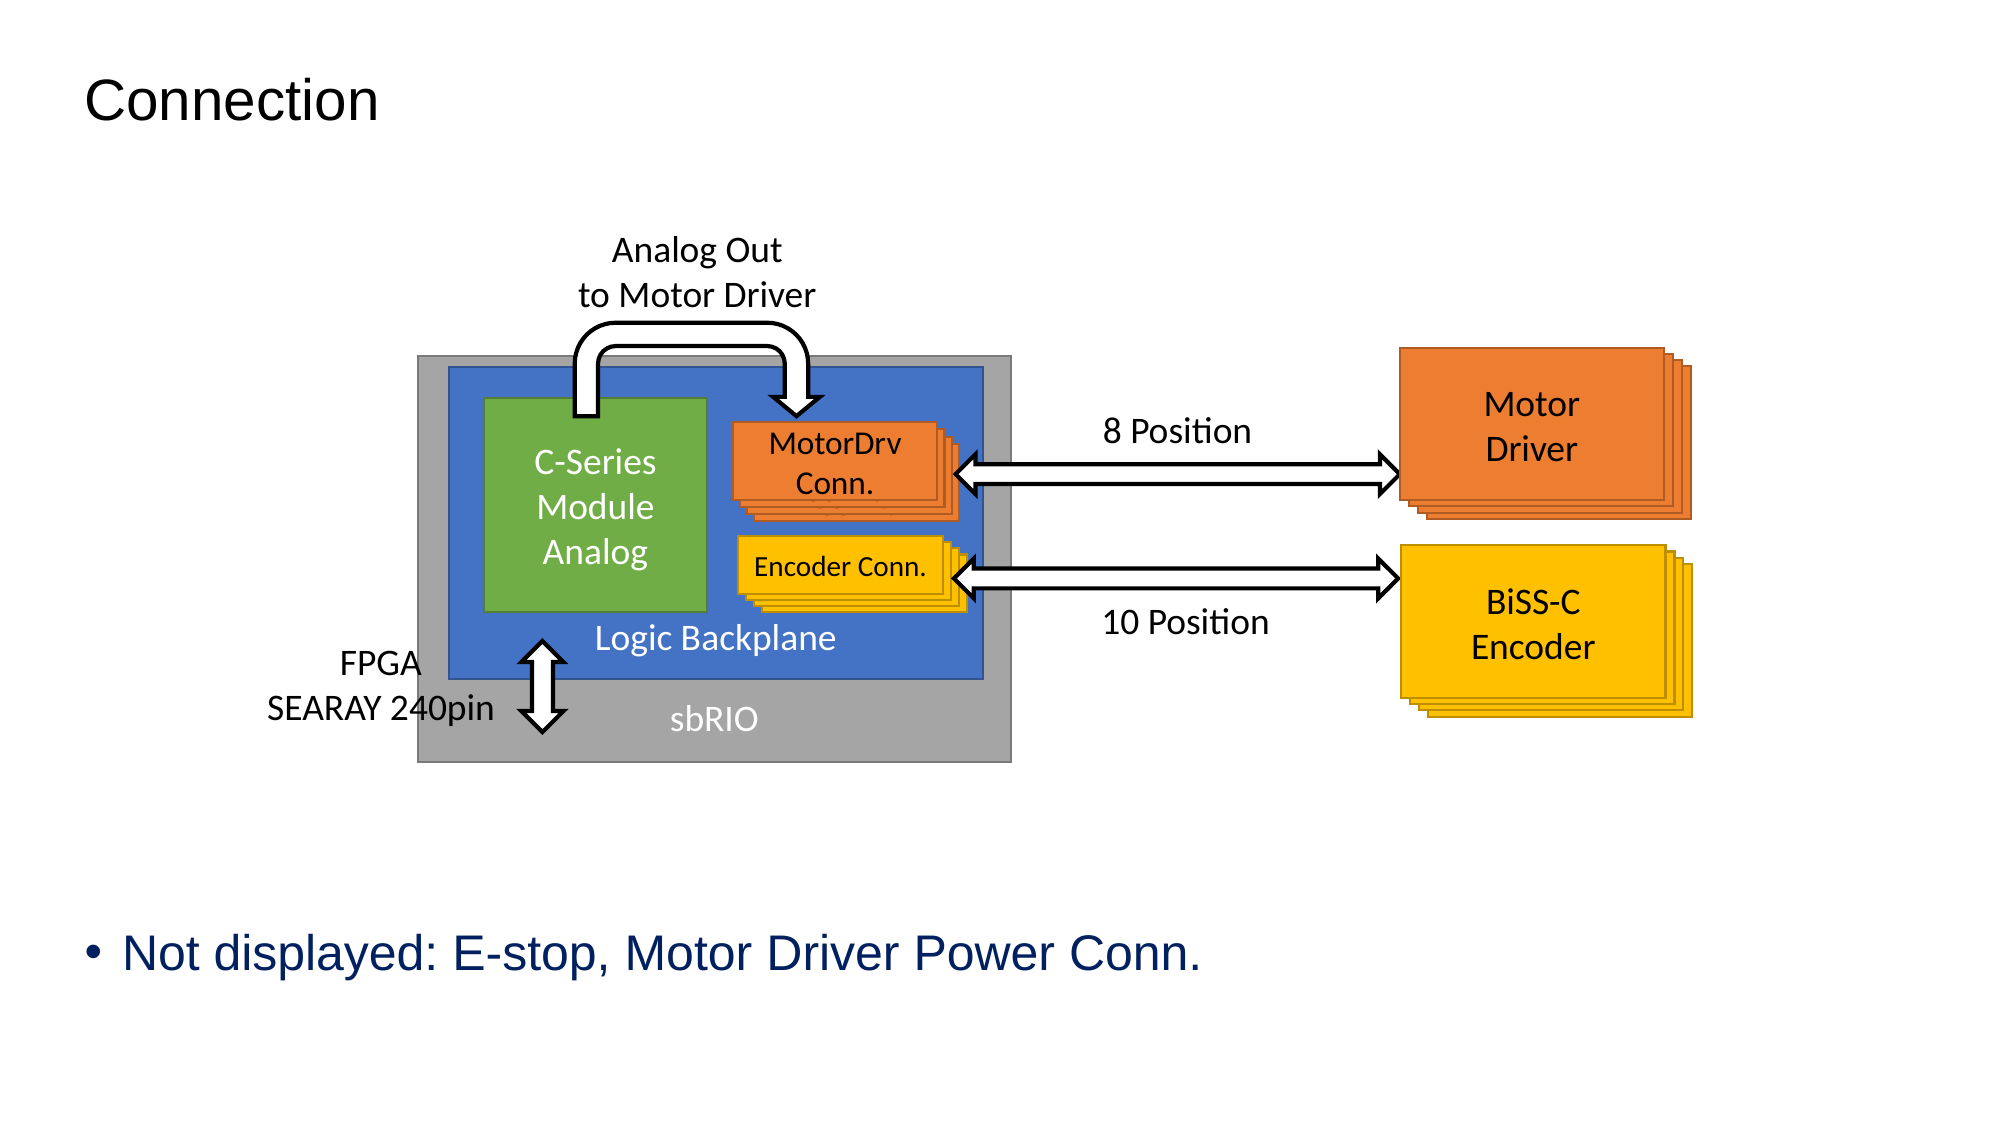

# Connection

Not displayed: E-stop, Motor Driver Power Conn.
Analog Out
to Motor Driver

Motor
Driver
BISS-C
Encoder

sbRIO

Logic Backplane
C-Series
Module
Analog
BISS-C
Encoder
BISS-C
Encoder
8 Position
MotorDrv
Conn.
MotorDrv
Conn.
MotorDrv
Conn.
MotorDrv
Conn.

Encoder Conn.
Encoder Conn.
Encoder Conn.
Encoder Conn.
BiSS-C
Encoder
BISS-C
Encoder
BISS-C
Encoder

BISS-C
Encoder
10 Position
FPGA
SEARAY 240pin